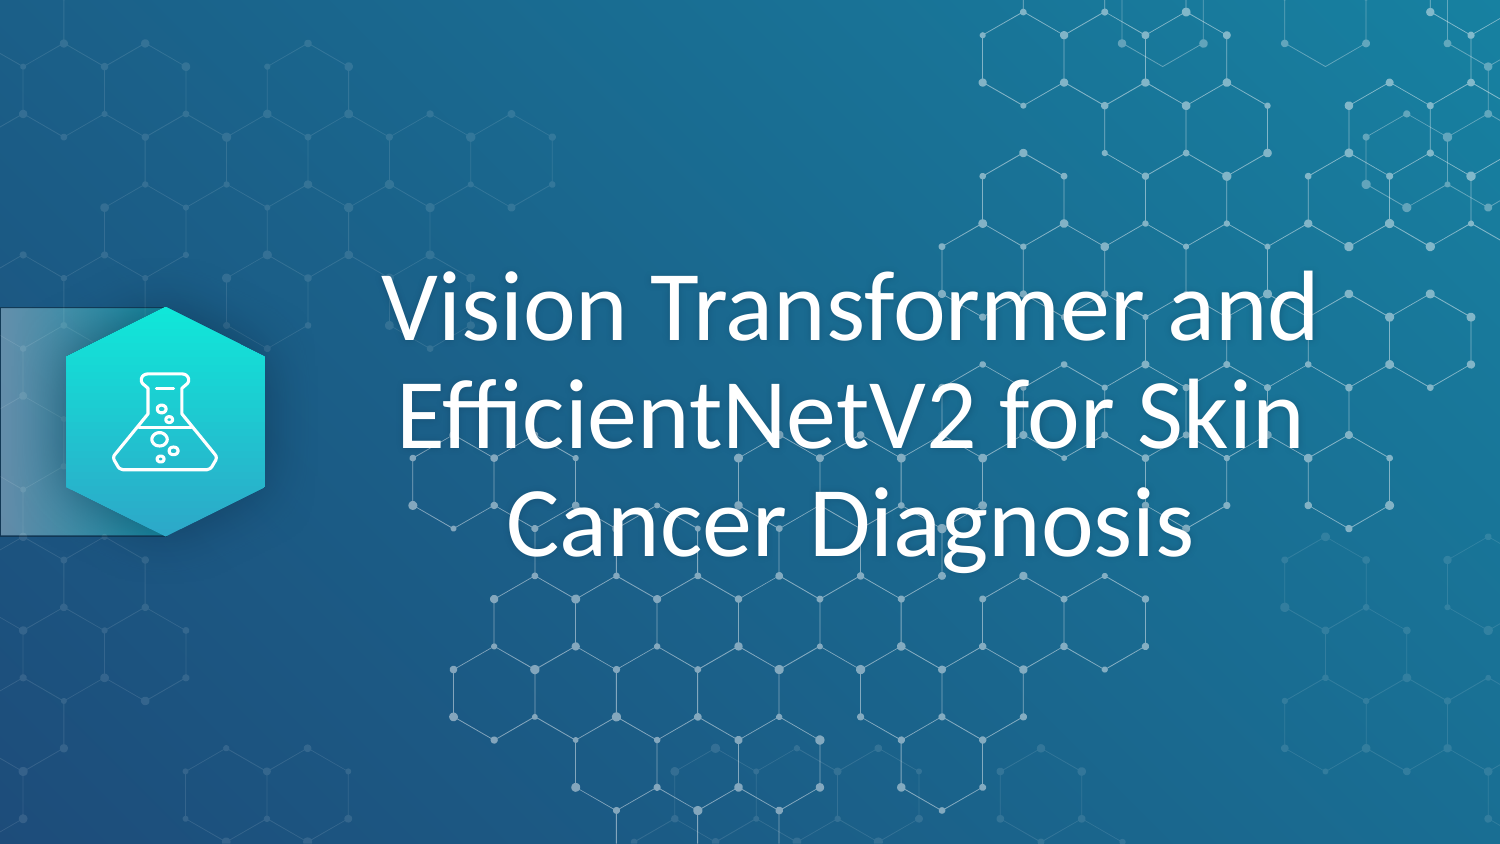

# Vision Transformer and EfficientNetV2 for Skin Cancer Diagnosis